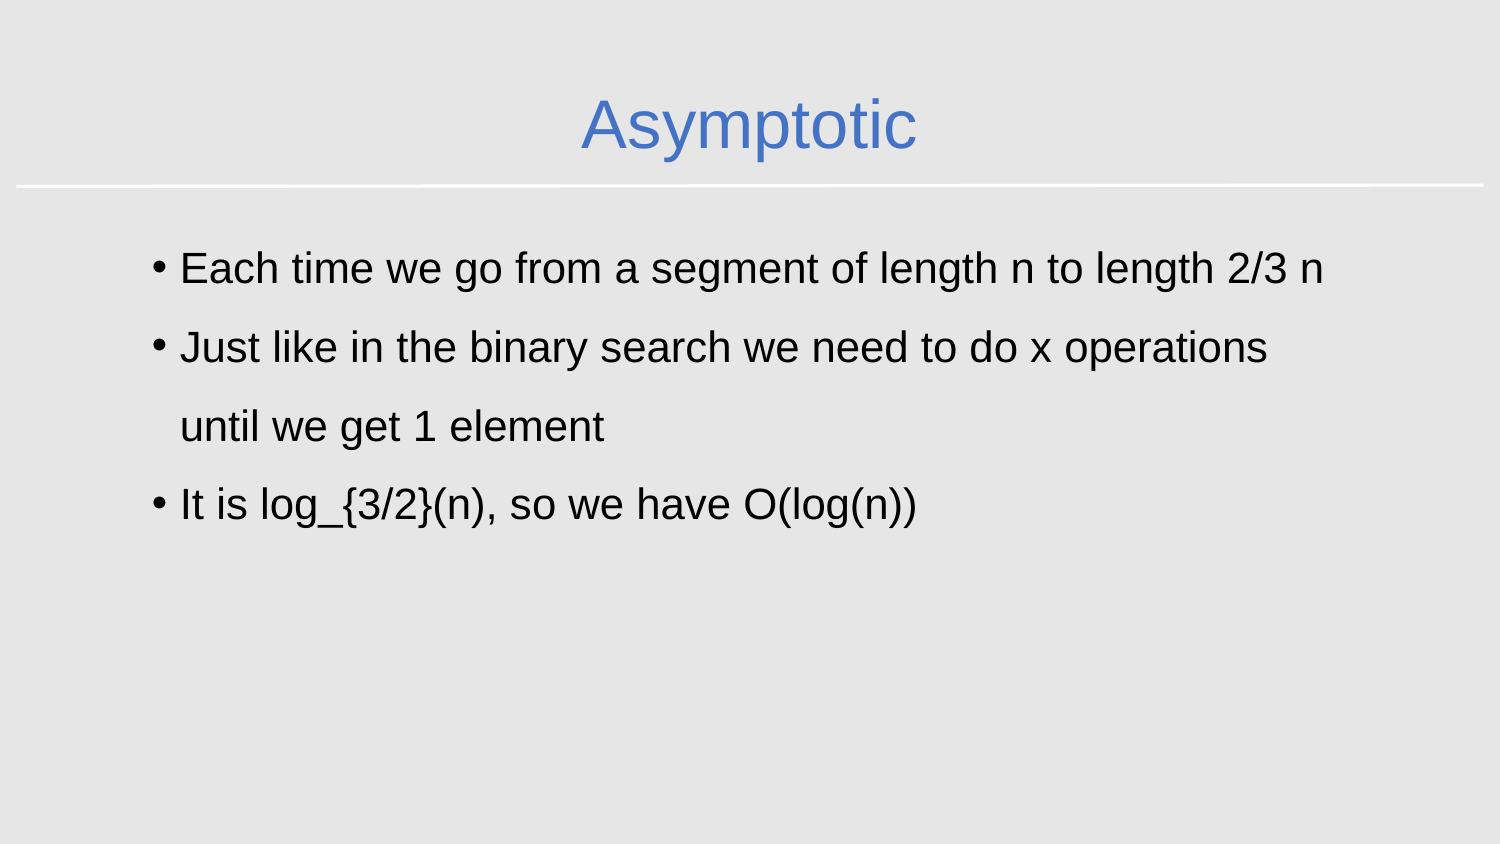

# Asymptotic
Each time we go from a segment of length n to length 2/3 n
Just like in the binary search we need to do x operations until we get 1 element
It is log_{3/2}(n), so we have O(log(n))